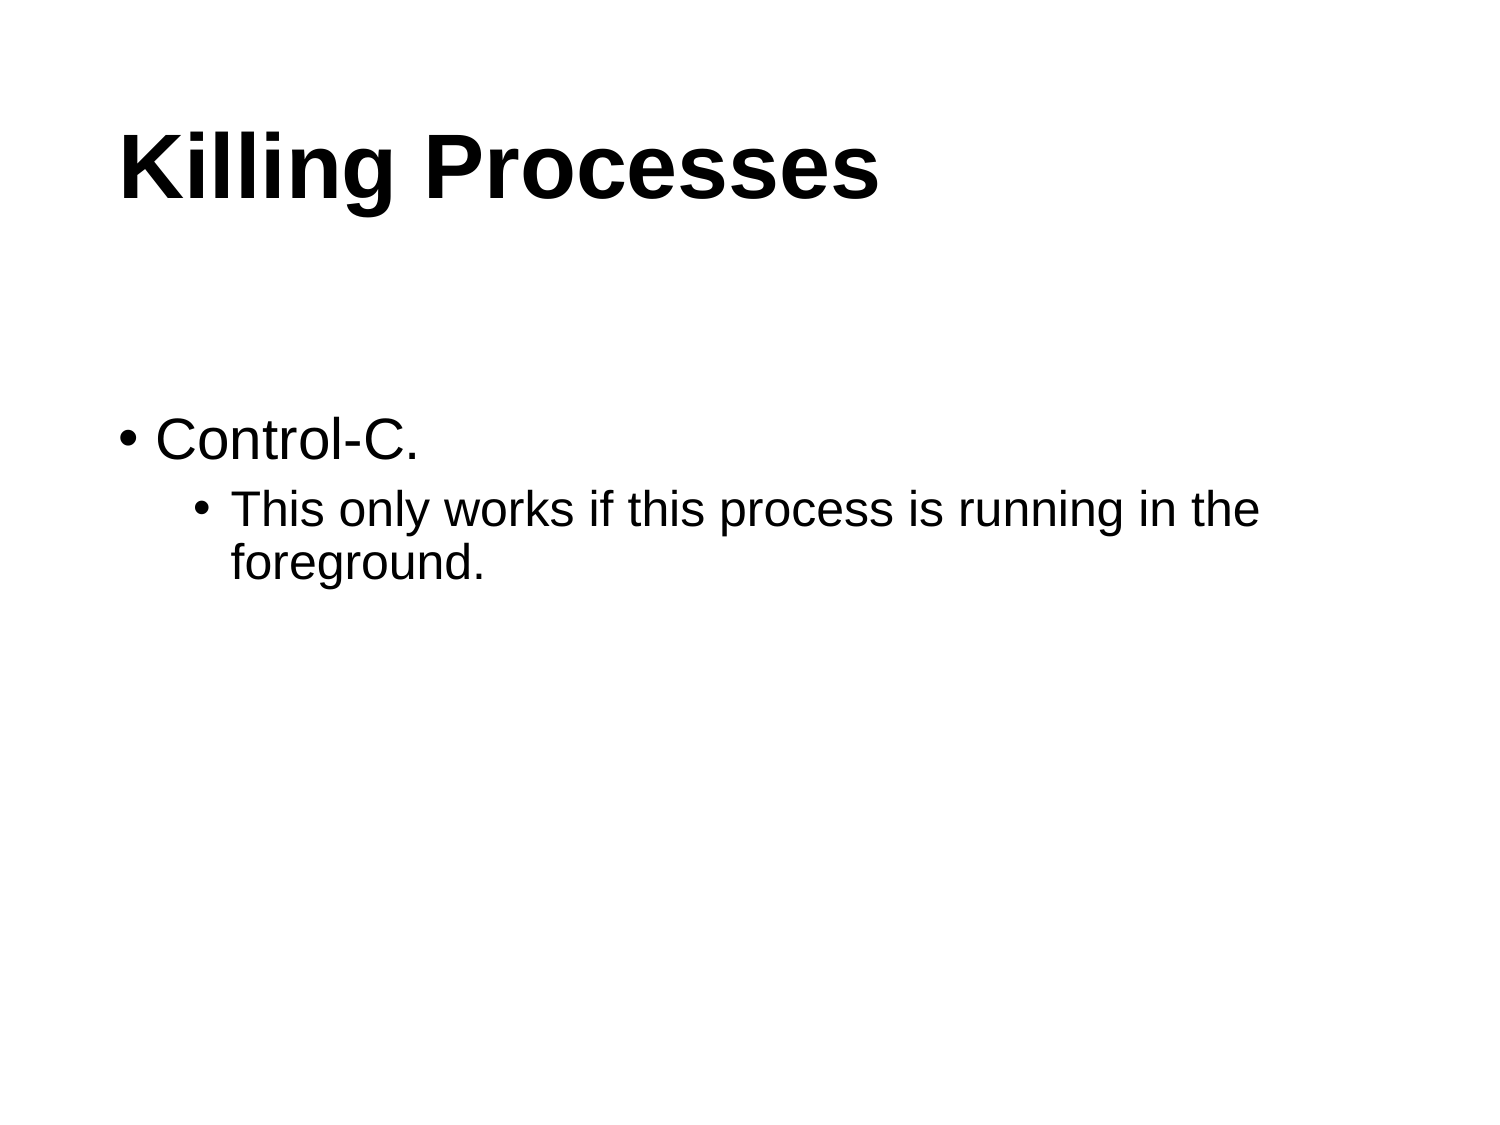

# Killing Processes
Control-C.
This only works if this process is running in the foreground.